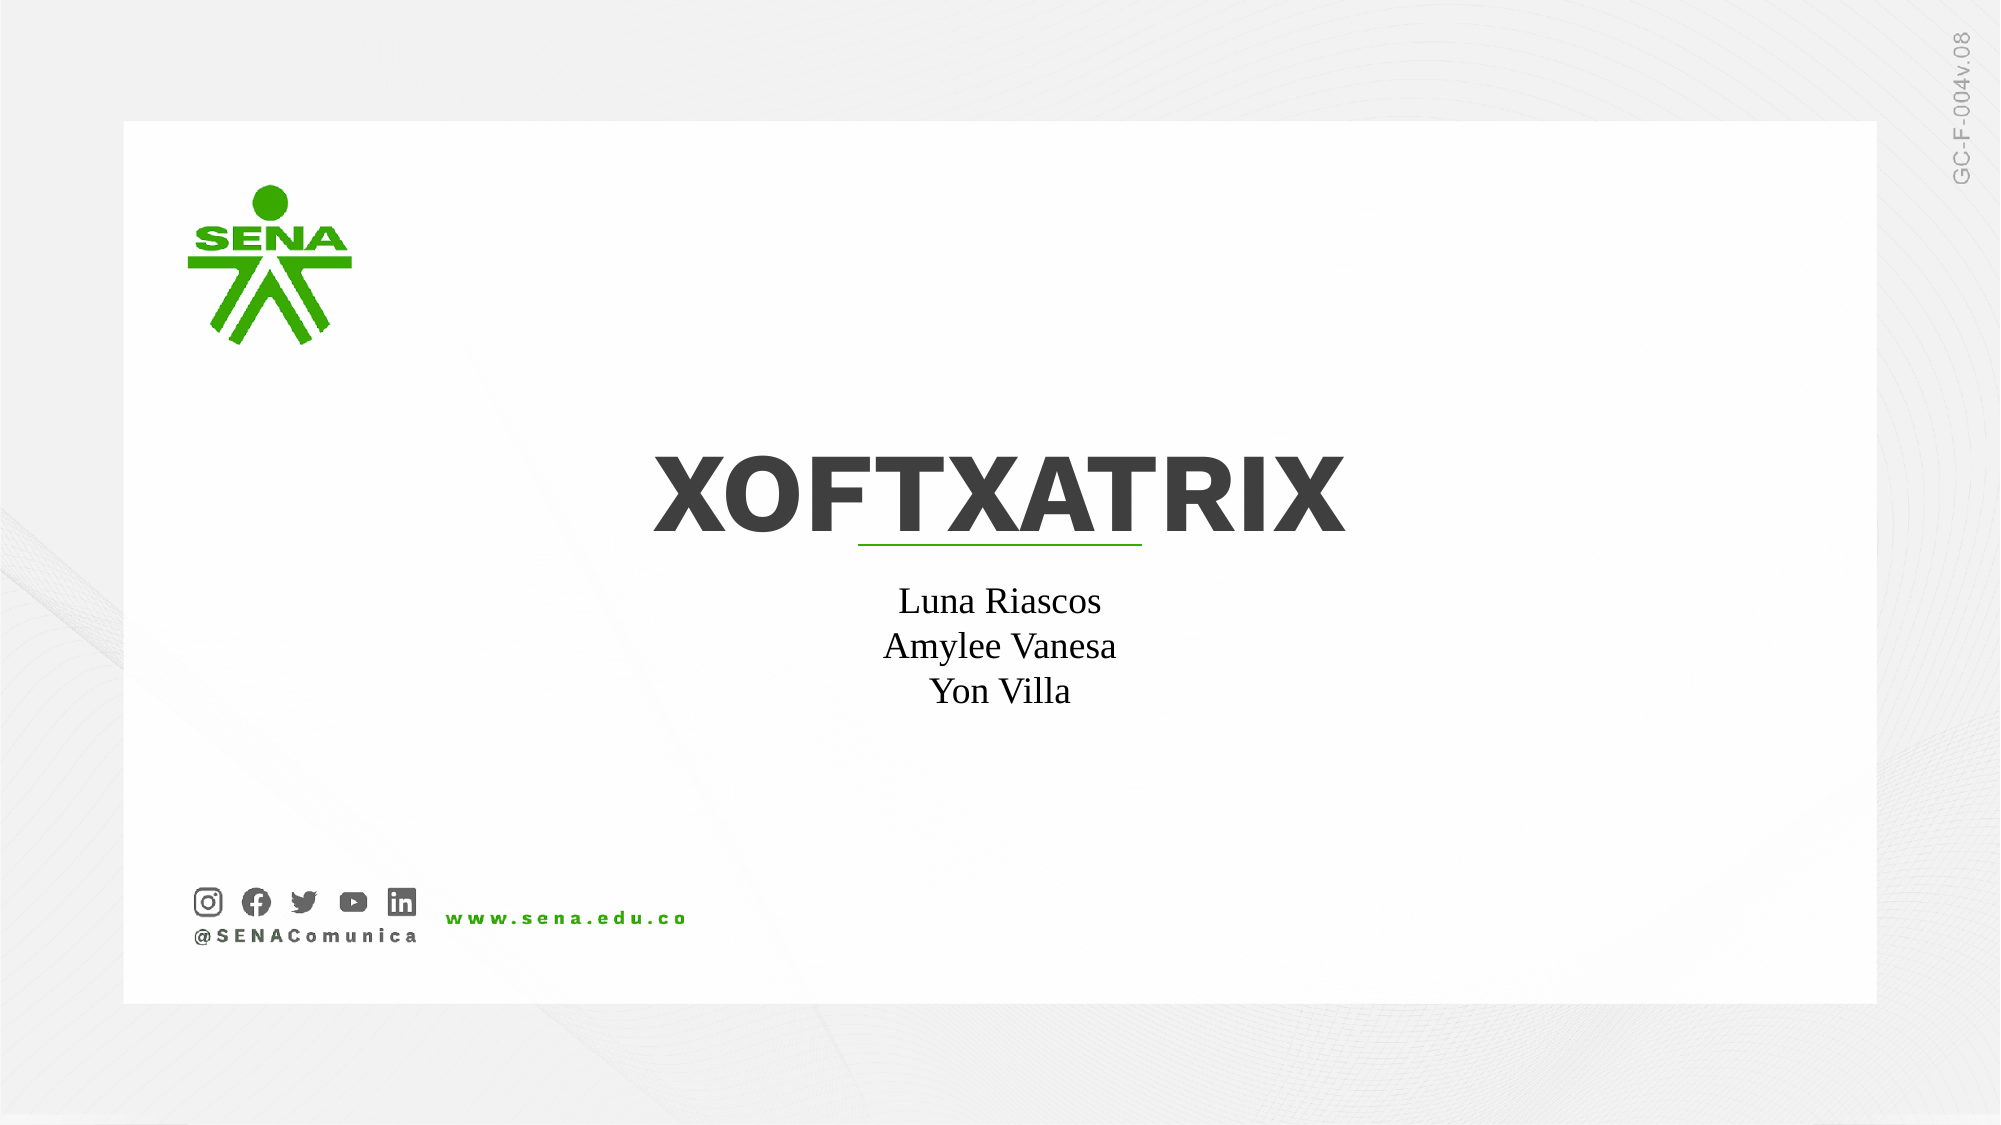

XOFTXATRIX
Luna Riascos
Amylee Vanesa
Yon Villa